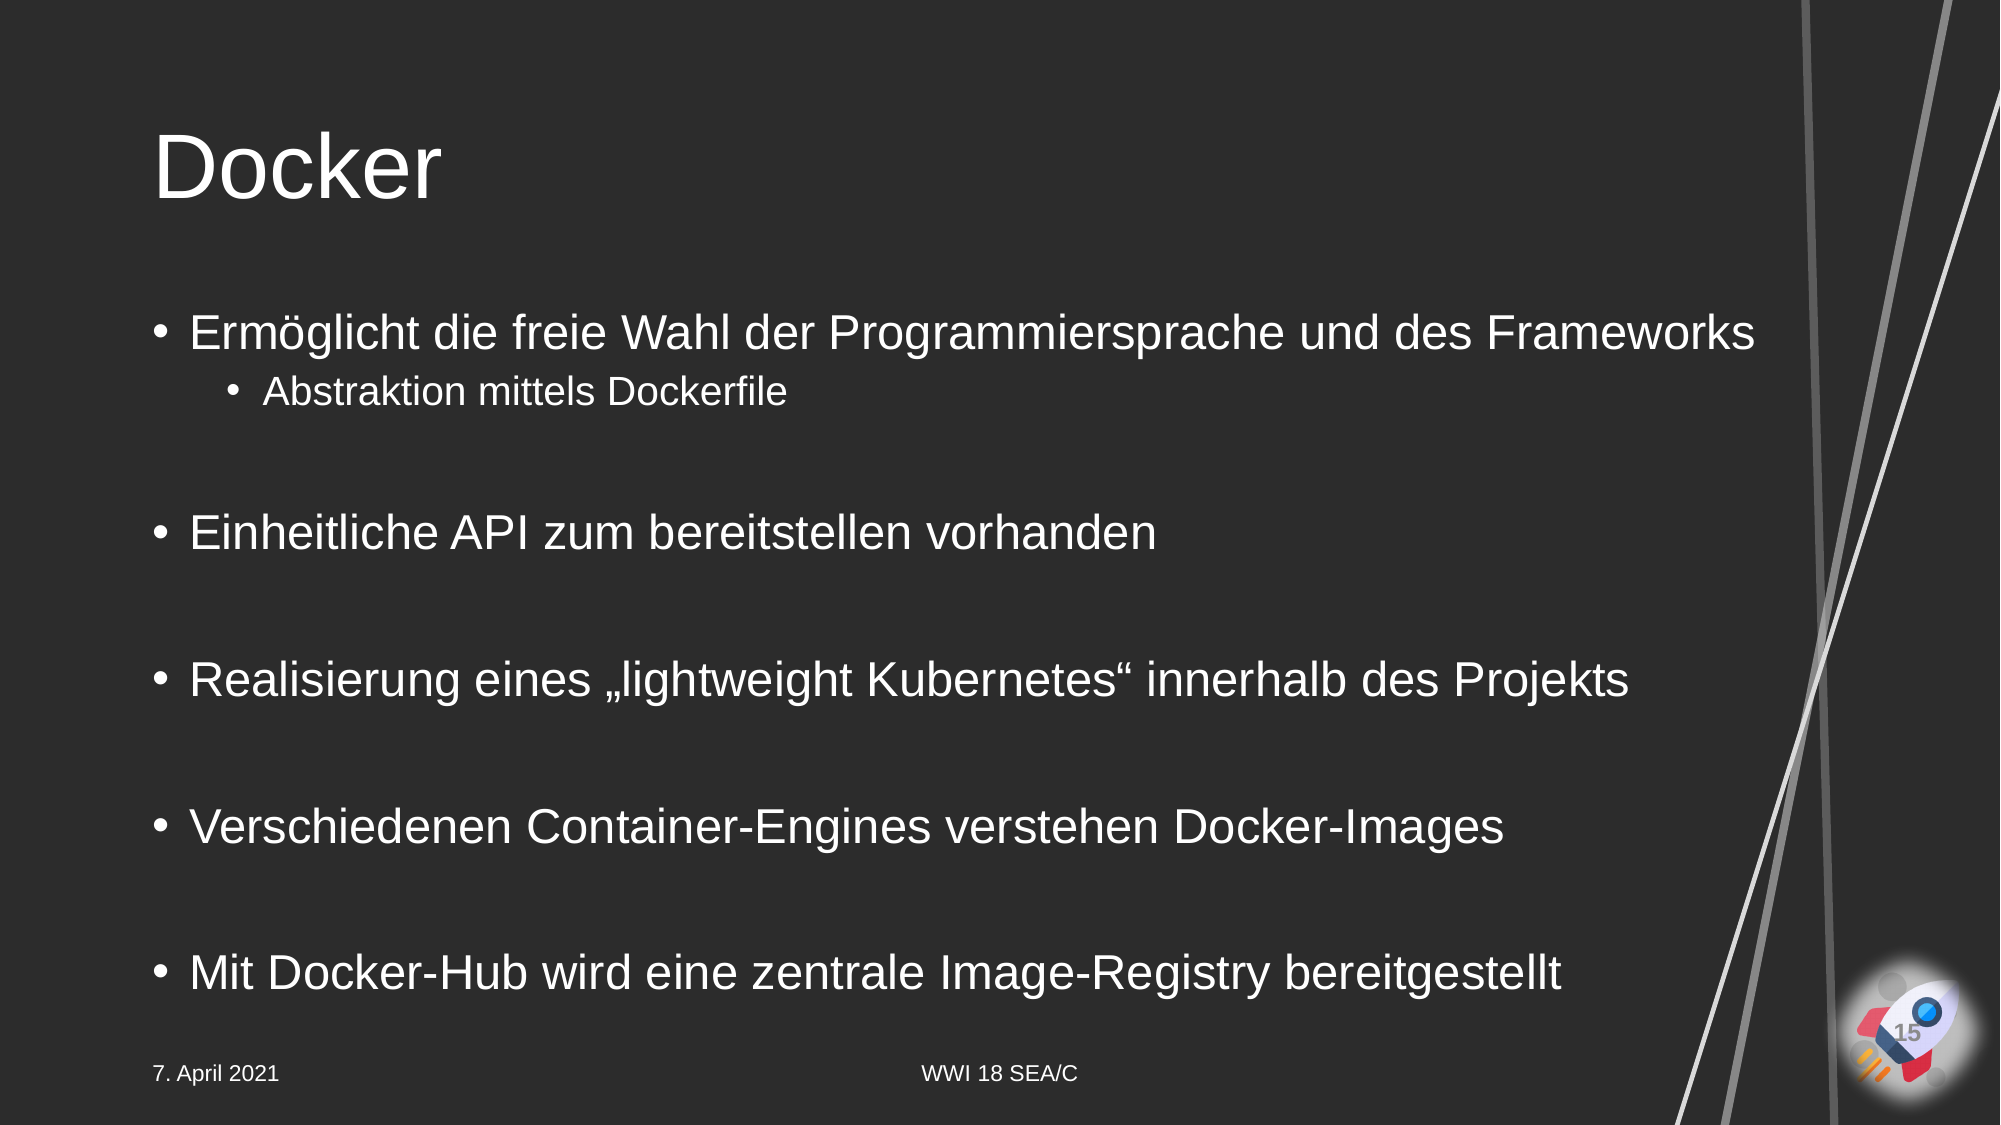

# Docker
Ermöglicht die freie Wahl der Programmiersprache und des Frameworks
Abstraktion mittels Dockerfile

Einheitliche API zum bereitstellen vorhanden

Realisierung eines „lightweight Kubernetes“ innerhalb des Projekts

Verschiedenen Container-Engines verstehen Docker-Images

Mit Docker-Hub wird eine zentrale Image-Registry bereitgestellt

15
7. April 2021
WWI 18 SEA/C